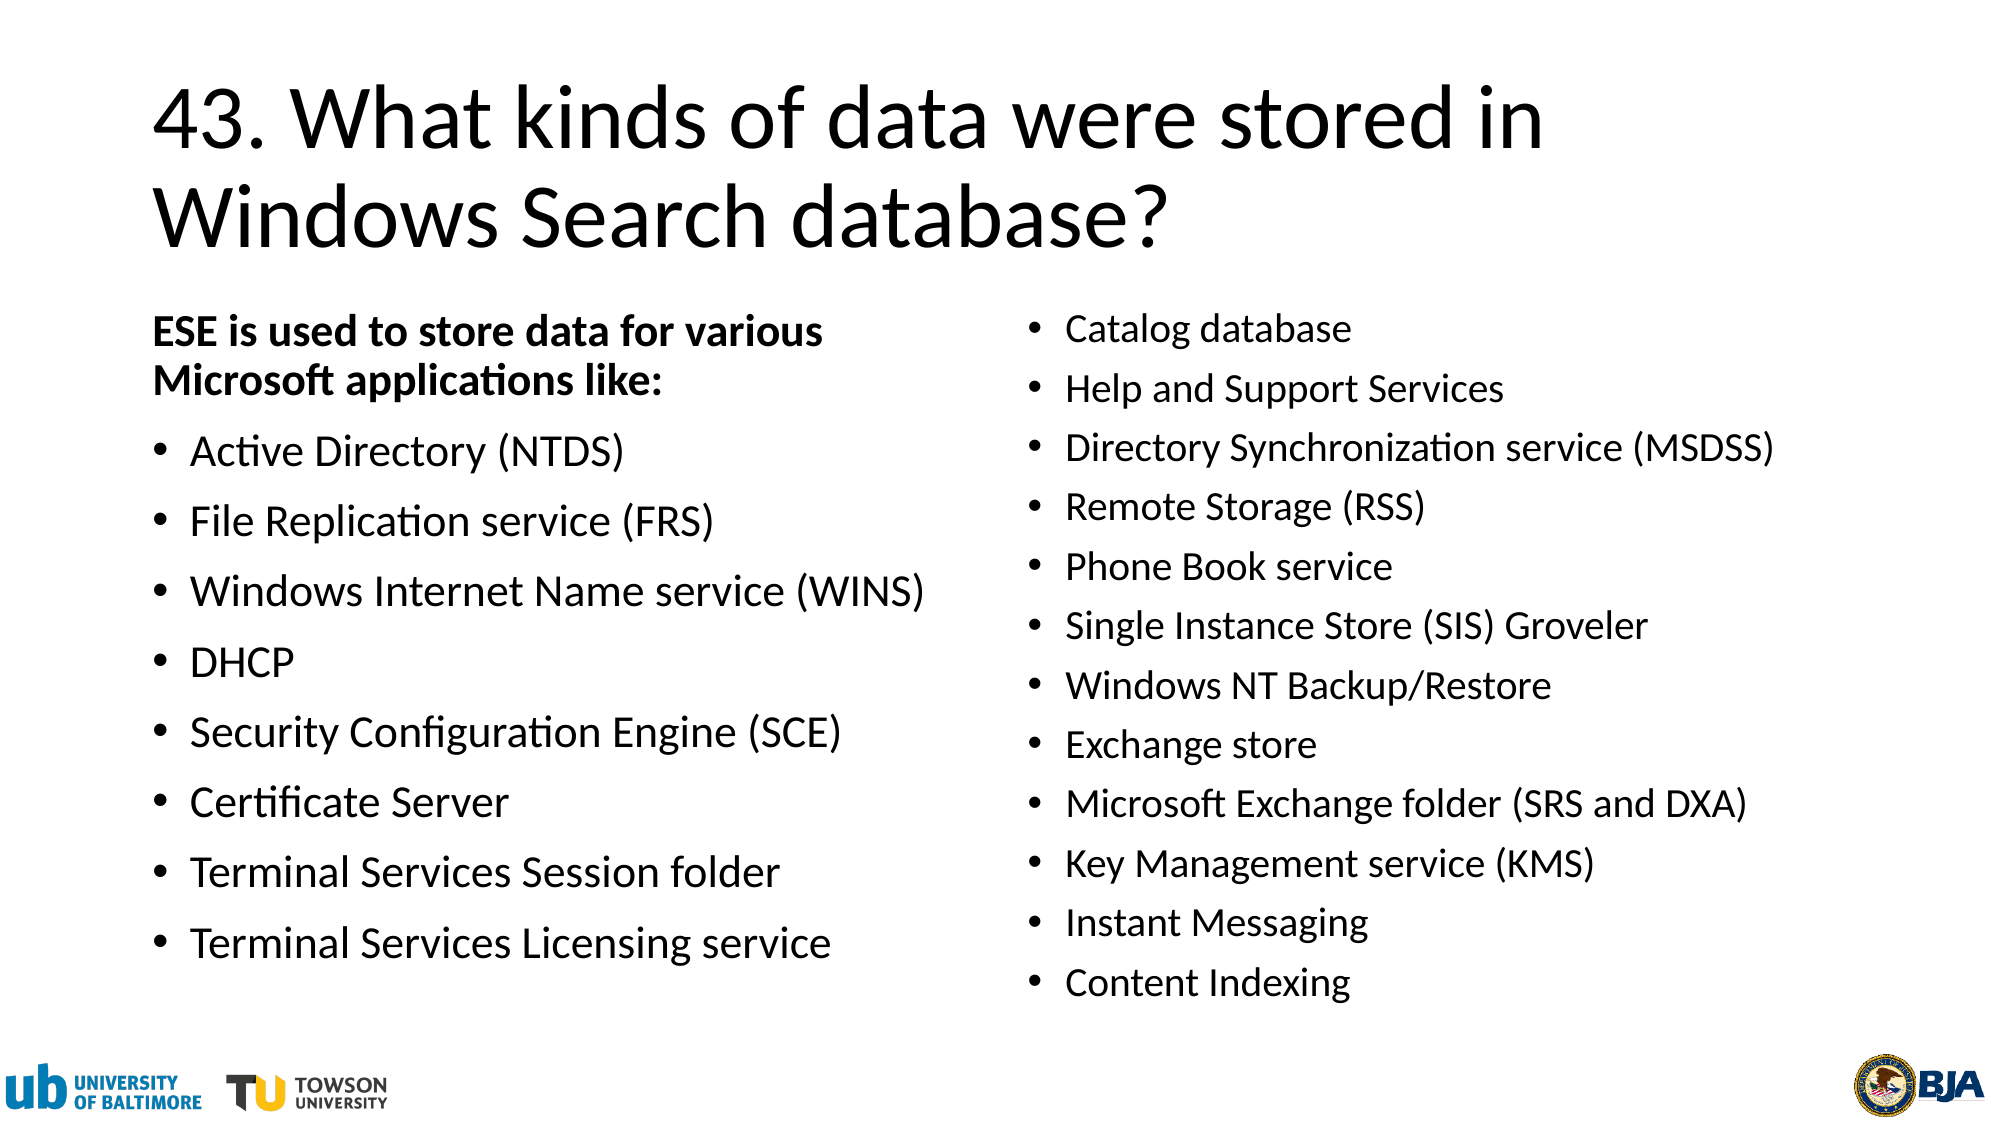

# 43. What kinds of data were stored in Windows Search database?
ESE is used to store data for various Microsoft applications like:
Active Directory (NTDS)
File Replication service (FRS)
Windows Internet Name service (WINS)
DHCP
Security Configuration Engine (SCE)
Certificate Server
Terminal Services Session folder
Terminal Services Licensing service
Catalog database
Help and Support Services
Directory Synchronization service (MSDSS)
Remote Storage (RSS)
Phone Book service
Single Instance Store (SIS) Groveler
Windows NT Backup/Restore
Exchange store
Microsoft Exchange folder (SRS and DXA)
Key Management service (KMS)
Instant Messaging
Content Indexing